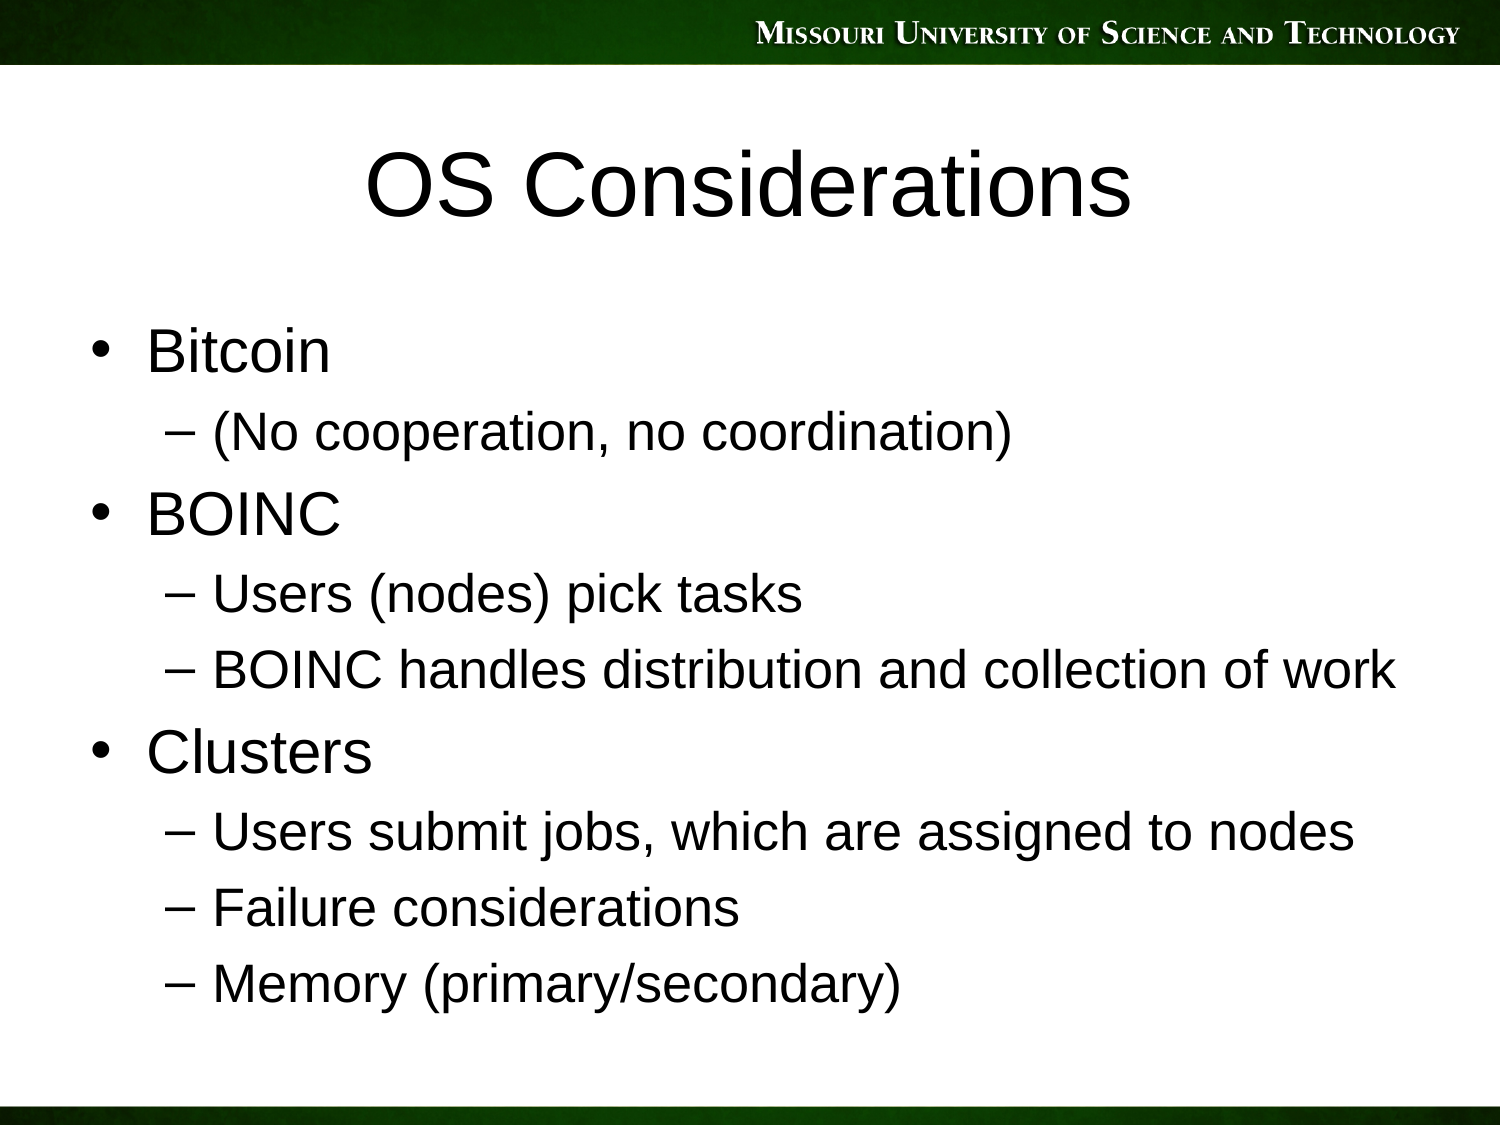

# OS Considerations
Bitcoin
(No cooperation, no coordination)
BOINC
Users (nodes) pick tasks
BOINC handles distribution and collection of work
Clusters
Users submit jobs, which are assigned to nodes
Failure considerations
Memory (primary/secondary)